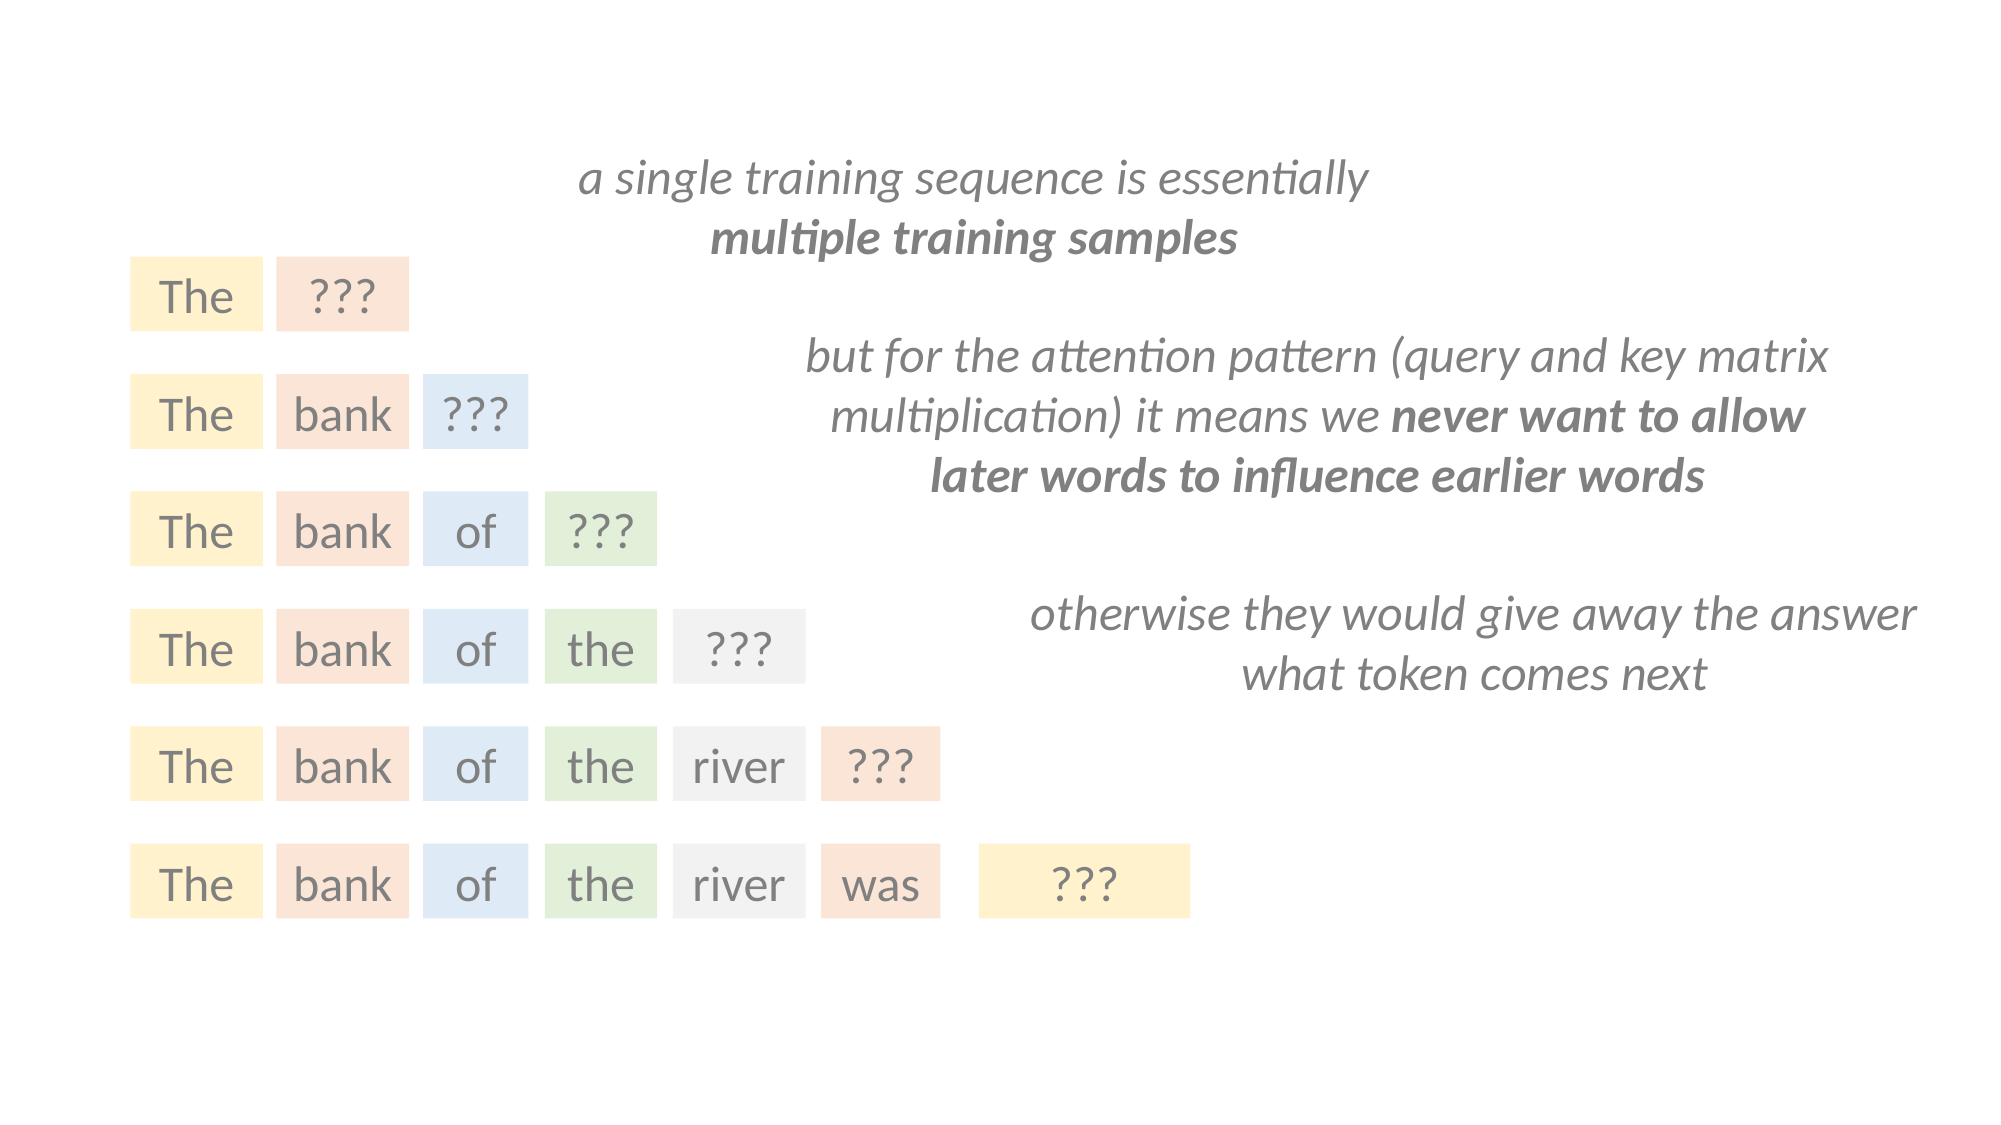

a single training sequence is essentially
multiple training samples
???
The
but for the attention pattern (query and key matrix multiplication) it means we never want to allow later words to influence earlier words

bank
???
The
???
bank
of
The
otherwise they would give away the answer what token comes next
the
???
bank
of
The
the
river
???
bank
of
The
the
river
was
???
bank
of
The